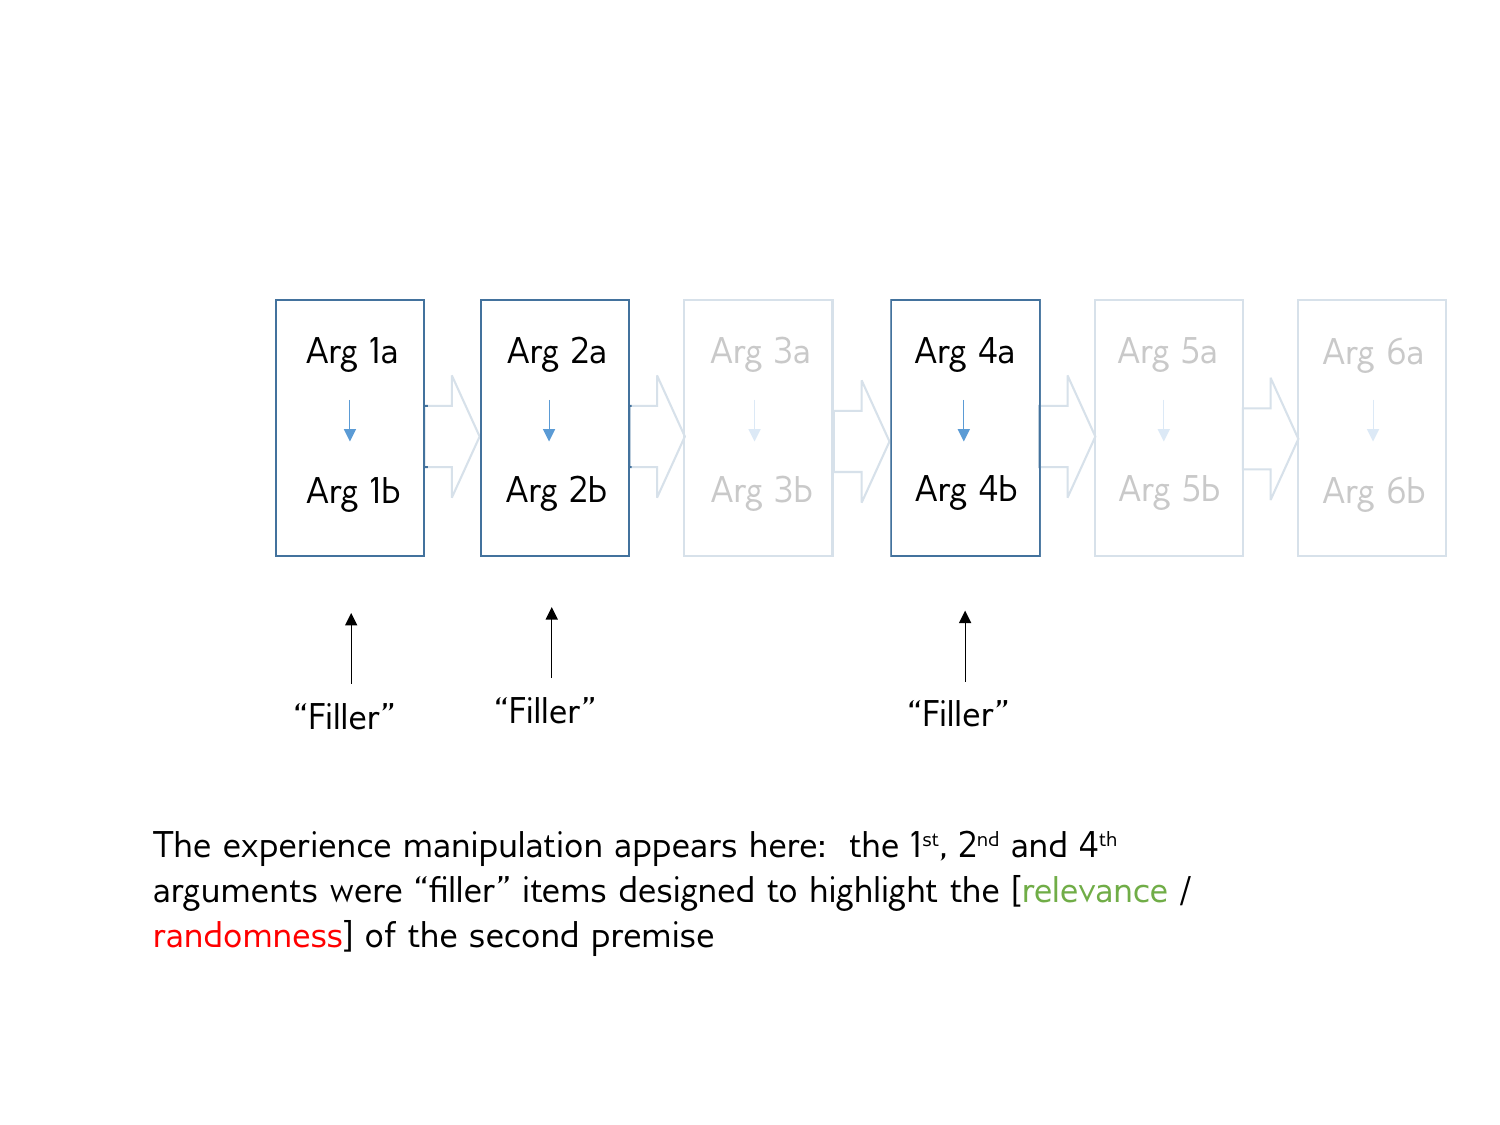

Arg 1a
Arg 2a
Arg 3a
Arg 4a
Arg 5a
Arg 6a

Arg 4b
Arg 5b
Arg 2b
Arg 3b
Arg 1b
Arg 6b
“Filler”
“Filler”
“Filler”
The experience manipulation appears here:  the 1st, 2nd and 4th arguments were “filler” items designed to highlight the [relevance / randomness] of the second premise